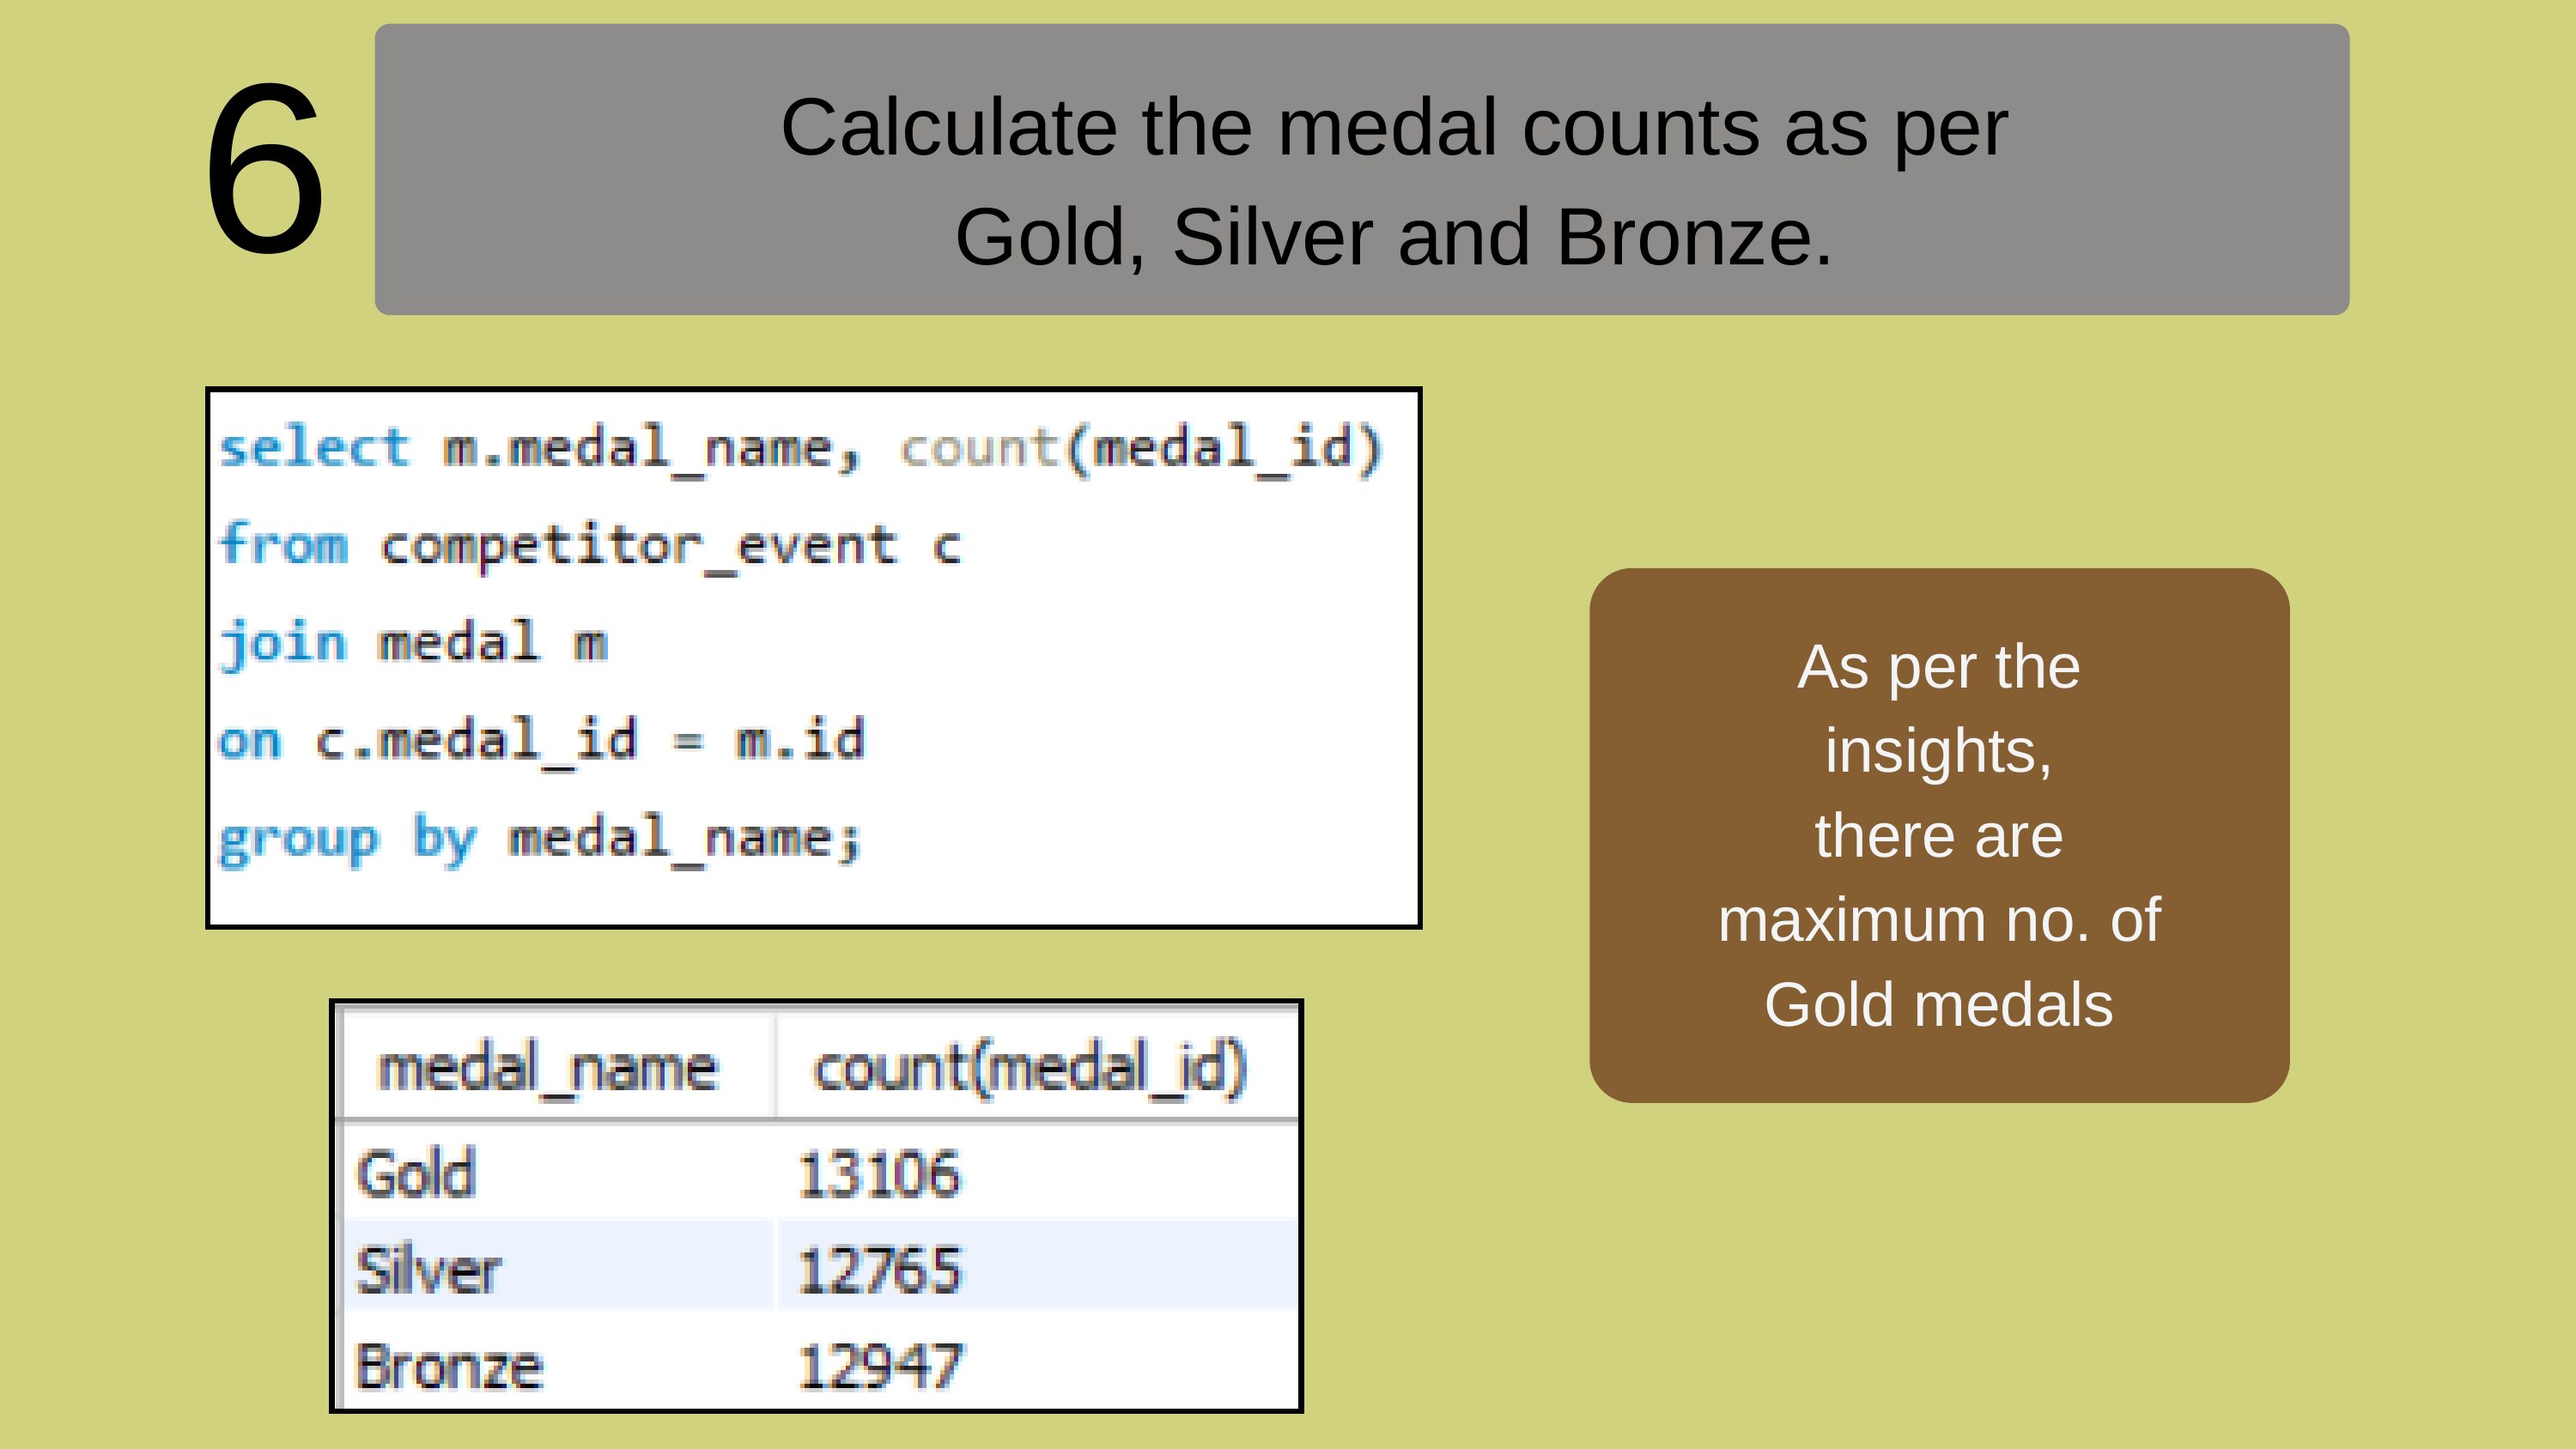

6
Calculate the medal counts as per
Gold, Silver and Bronze.

As per the insights,
there are maximum no. of Gold medals